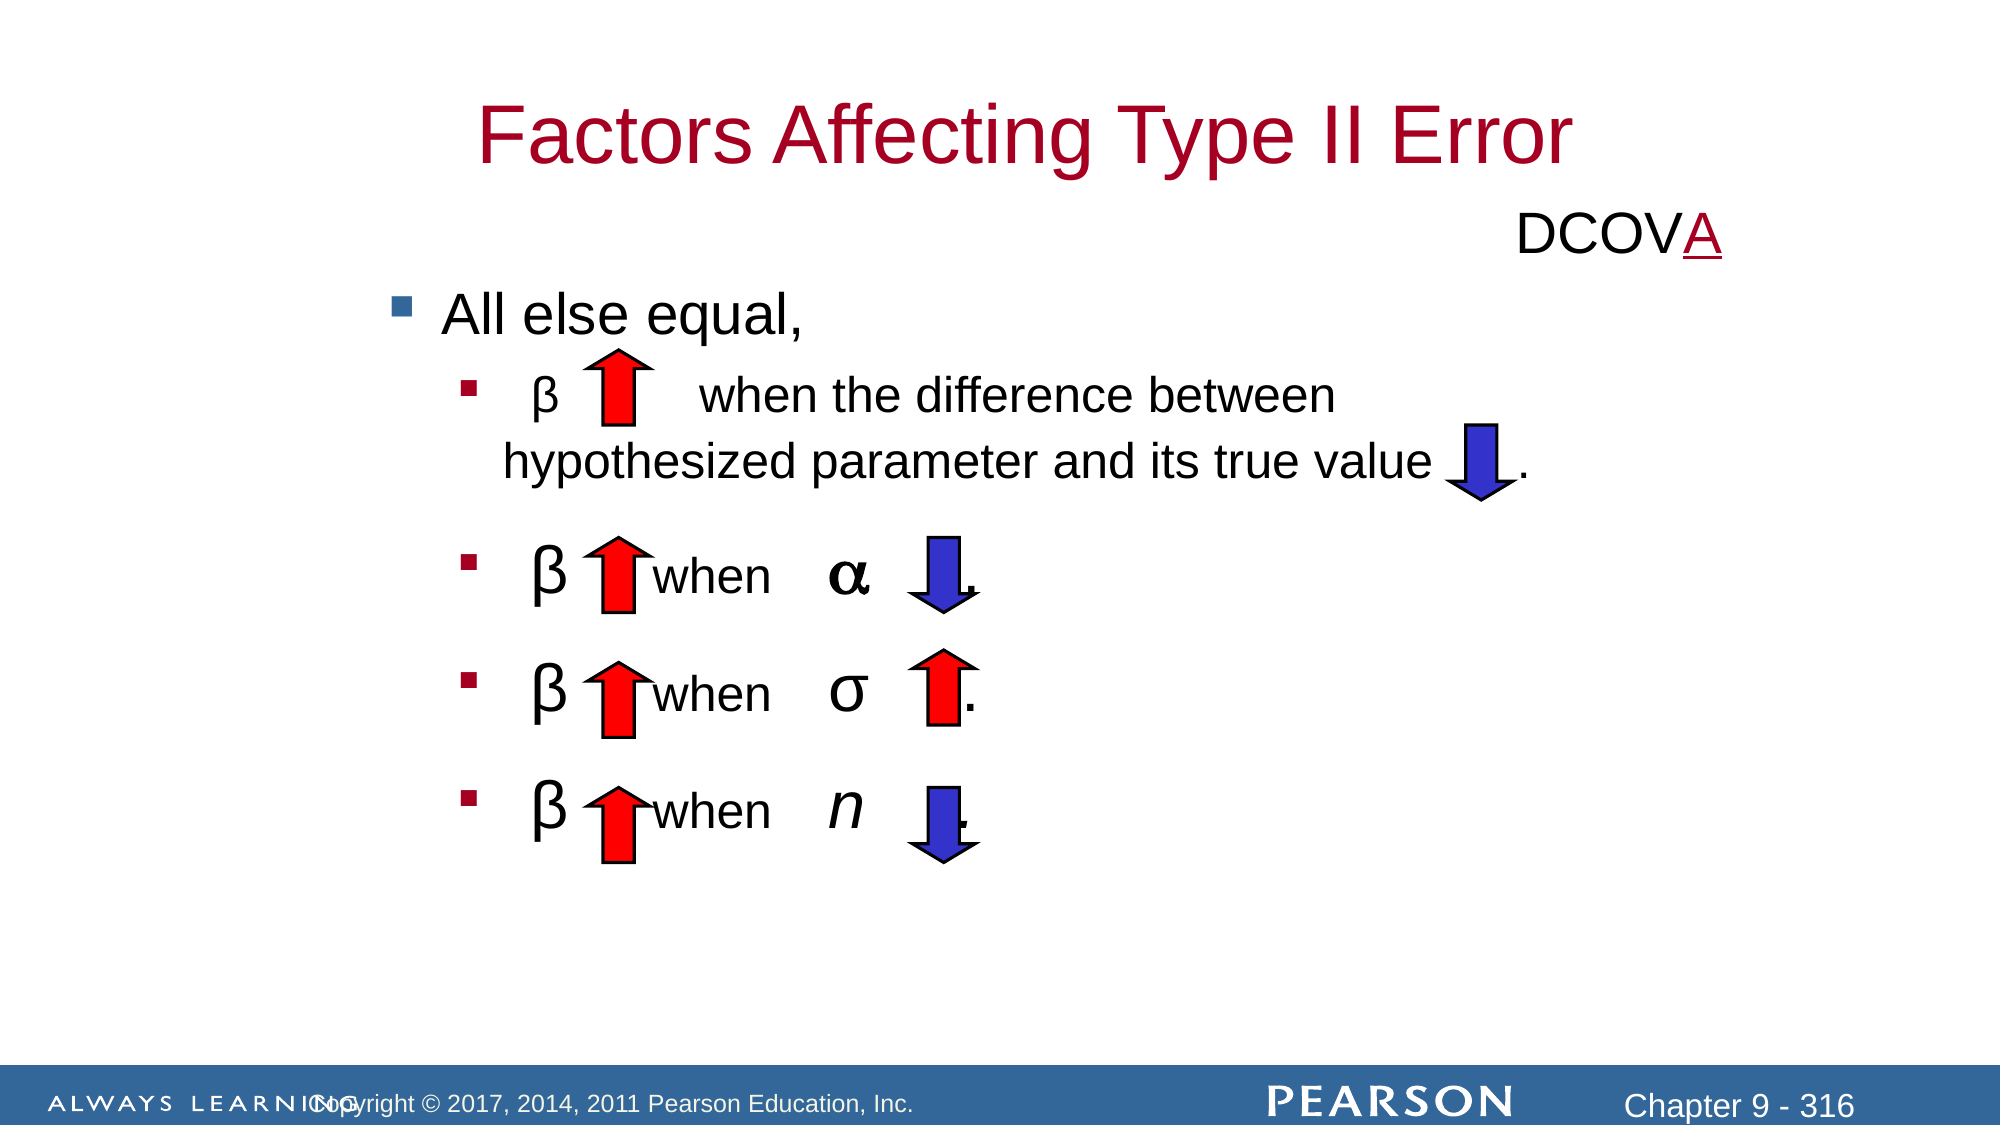

Factors Affecting Type II Error
DCOVA
All else equal,
  β          when the difference between hypothesized parameter and its true value      .
  β 	when    α     .
  β 	when    σ     .
  β 	when    n     .